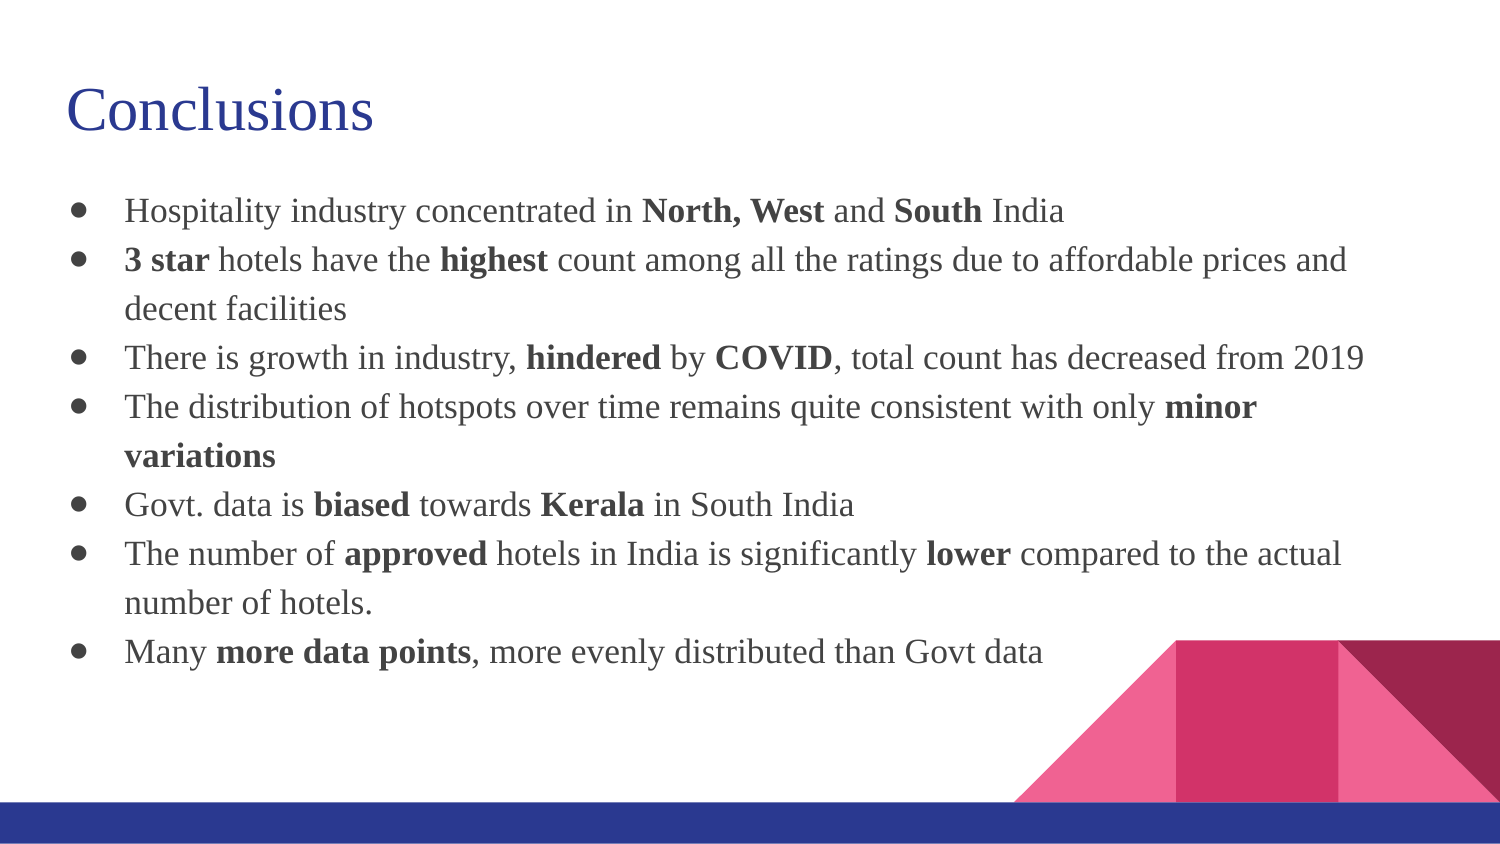

# Conclusions
Hospitality industry concentrated in North, West and South India
3 star hotels have the highest count among all the ratings due to affordable prices and decent facilities
There is growth in industry, hindered by COVID, total count has decreased from 2019
The distribution of hotspots over time remains quite consistent with only minor variations
Govt. data is biased towards Kerala in South India
The number of approved hotels in India is significantly lower compared to the actual number of hotels.
Many more data points, more evenly distributed than Govt data